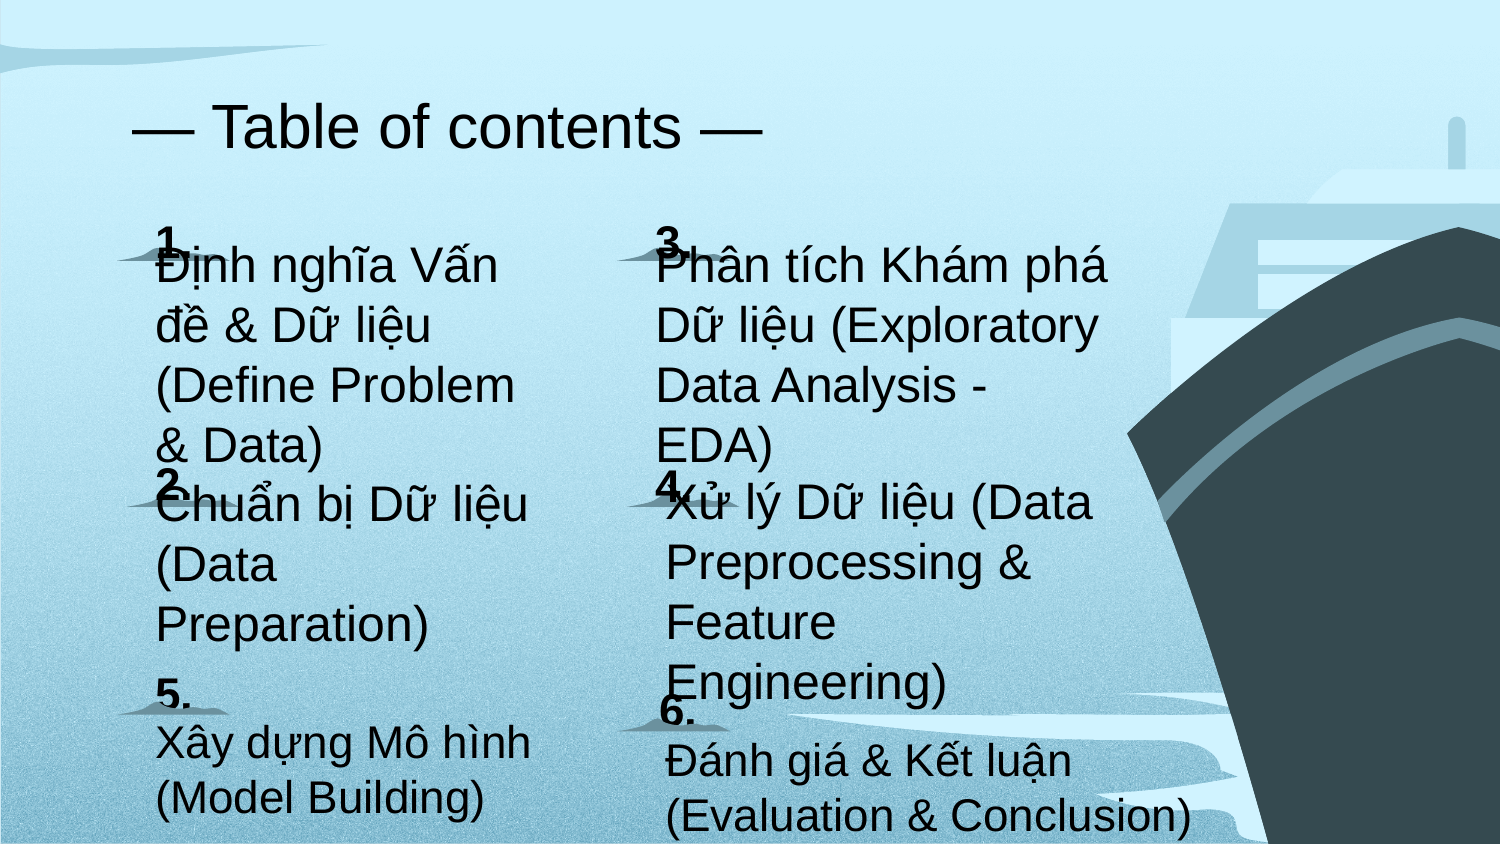

— Table of contents —

# 1.
3.

Định nghĩa Vấn đề & Dữ liệu (Define Problem & Data)
Phân tích Khám phá Dữ liệu (Exploratory Data Analysis - EDA)
2.
4.

Chuẩn bị Dữ liệu (Data Preparation)
Xử lý Dữ liệu (Data Preprocessing & Feature Engineering)
5.
6.

Xây dựng Mô hình (Model Building)

Đánh giá & Kết luận (Evaluation & Conclusion)